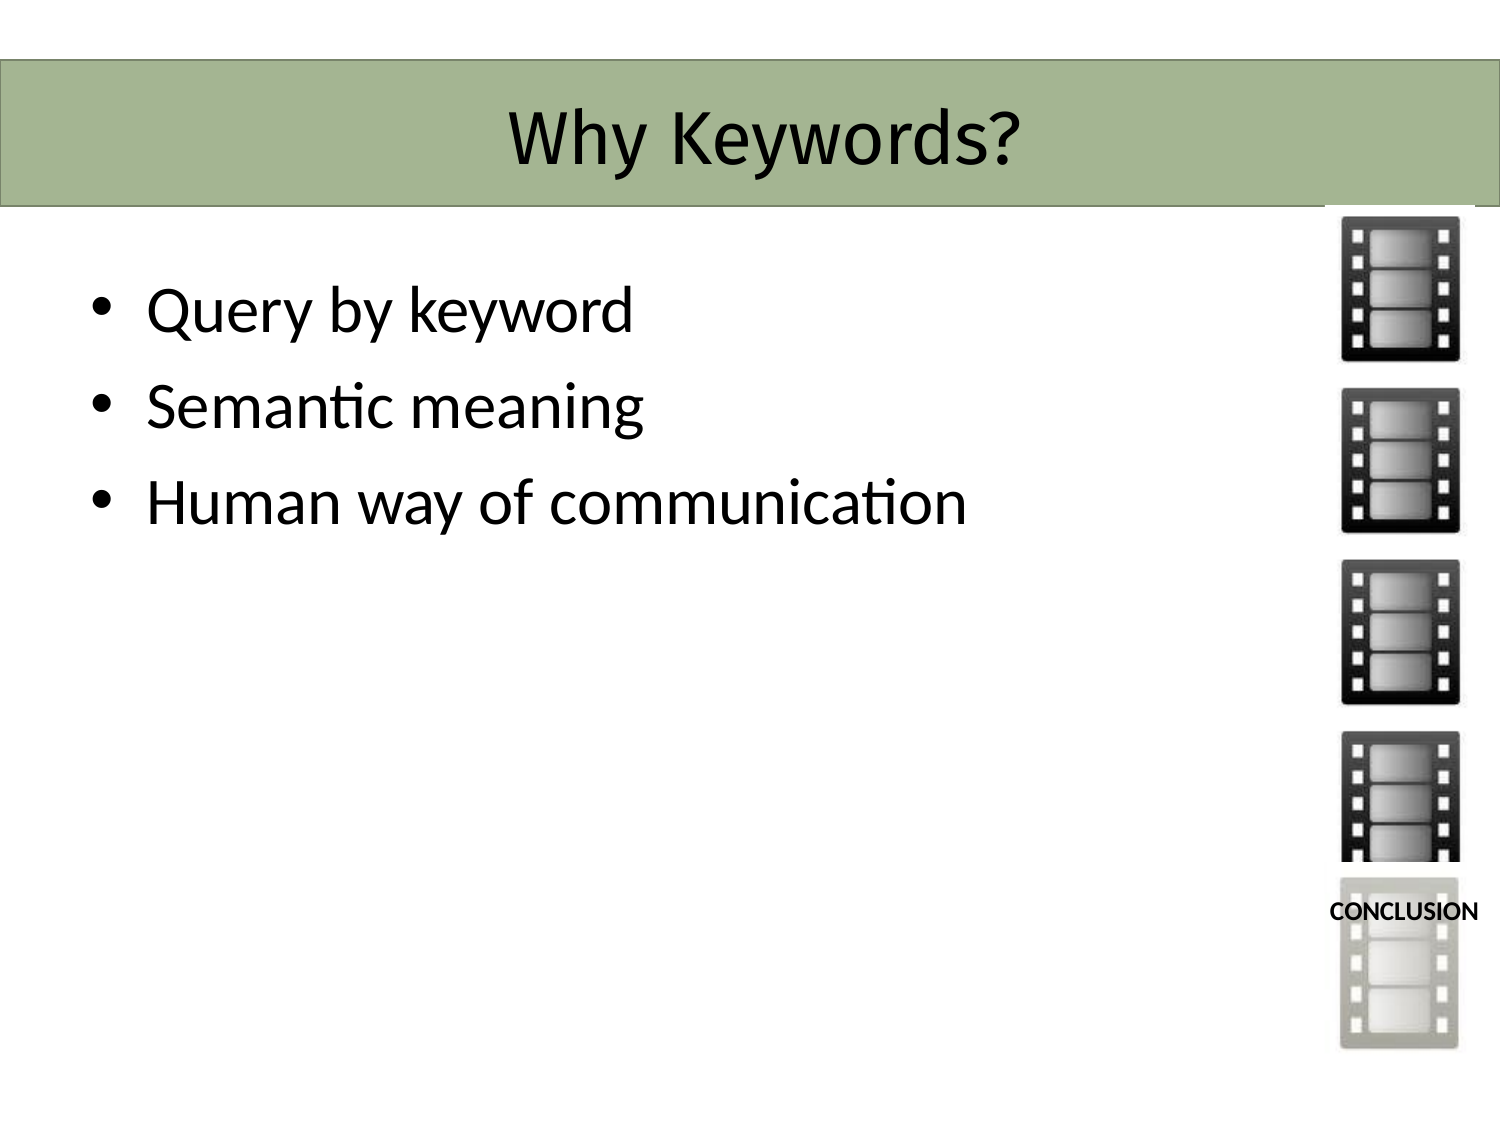

# Why Keywords?

Query by keyword
Semantic meaning
Human way of communication

CONCLUSION